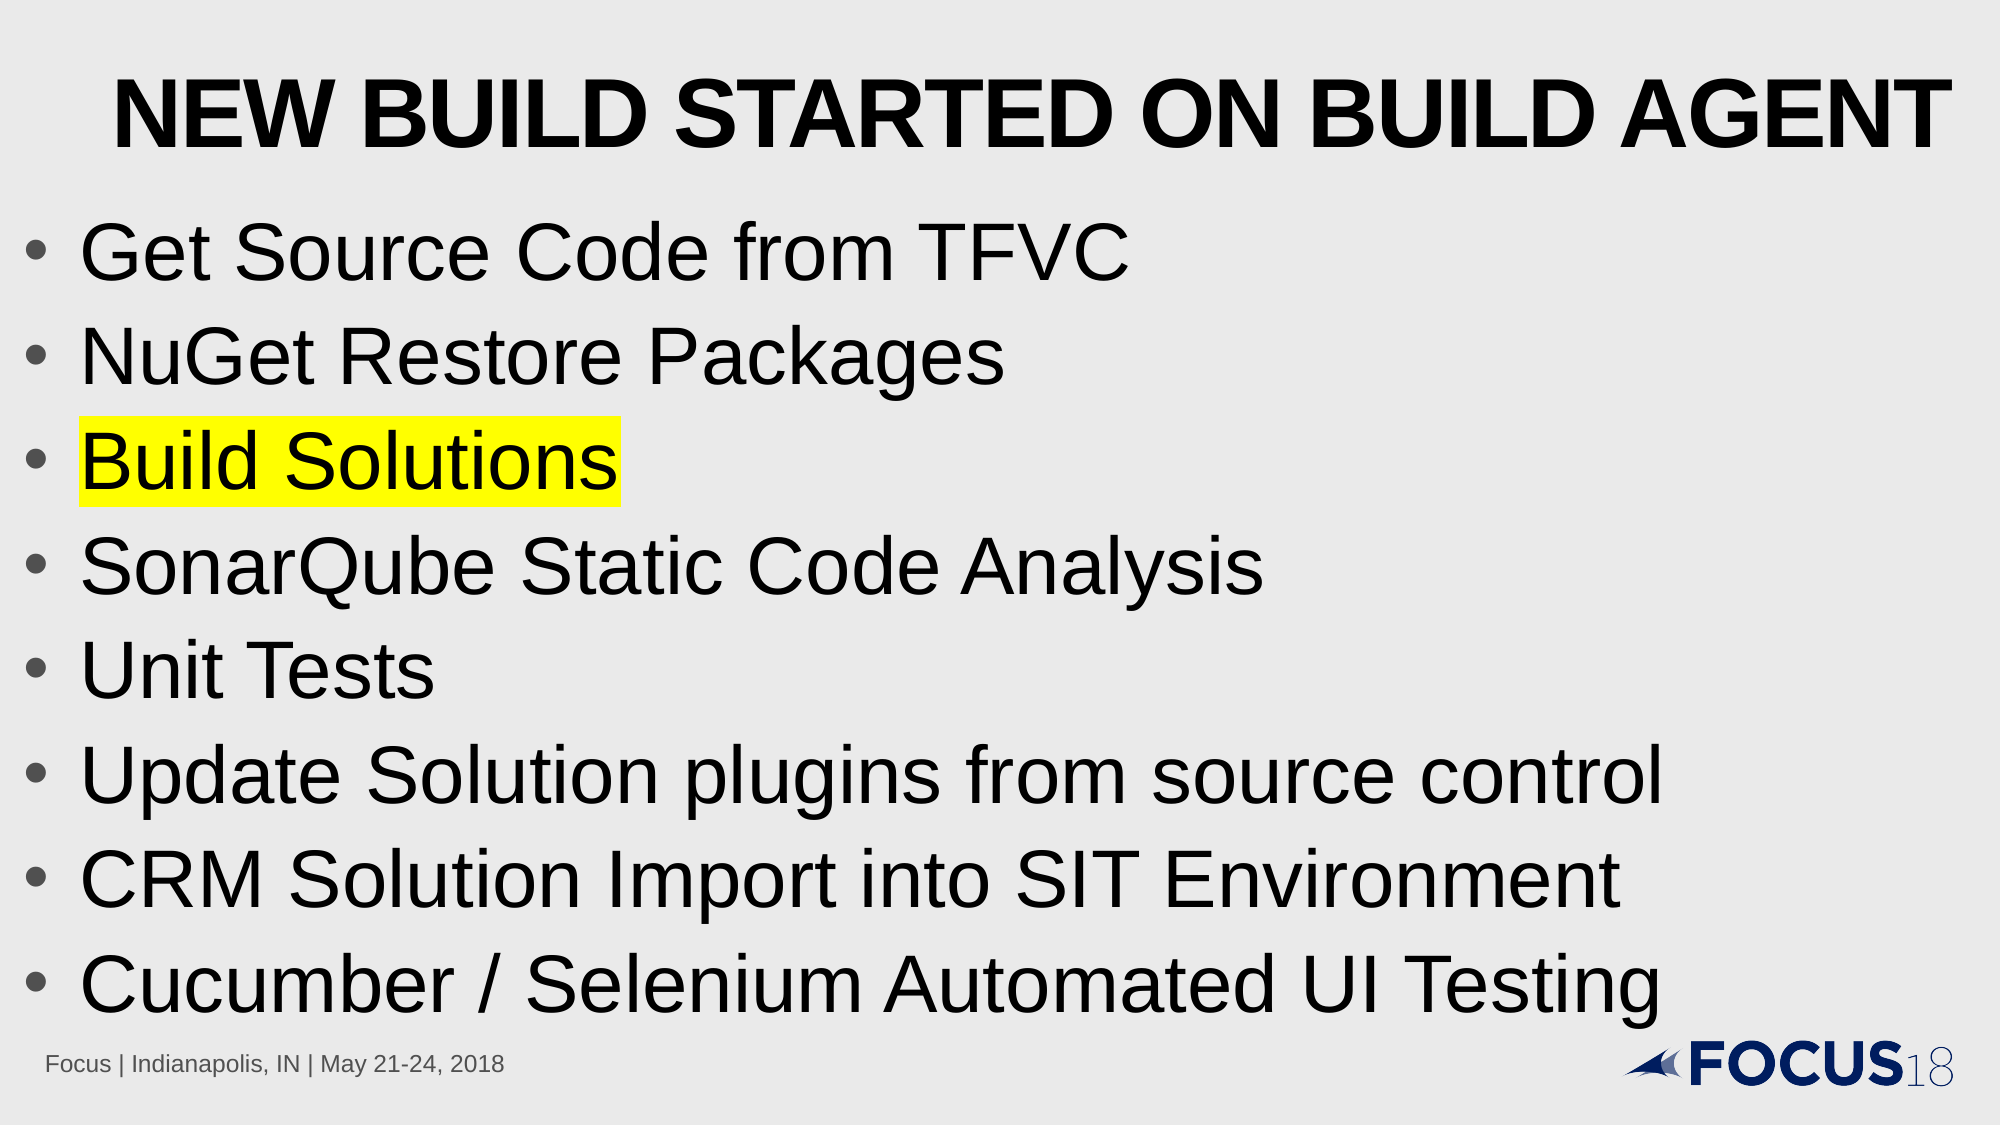

NEW BUILD STARTED ON BUILD AGENT
Get Source Code from TFVC
NuGet Restore Packages
Build Solutions
SonarQube Static Code Analysis
Unit Tests
Update Solution plugins from source control
CRM Solution Import into SIT Environment
Cucumber / Selenium Automated UI Testing